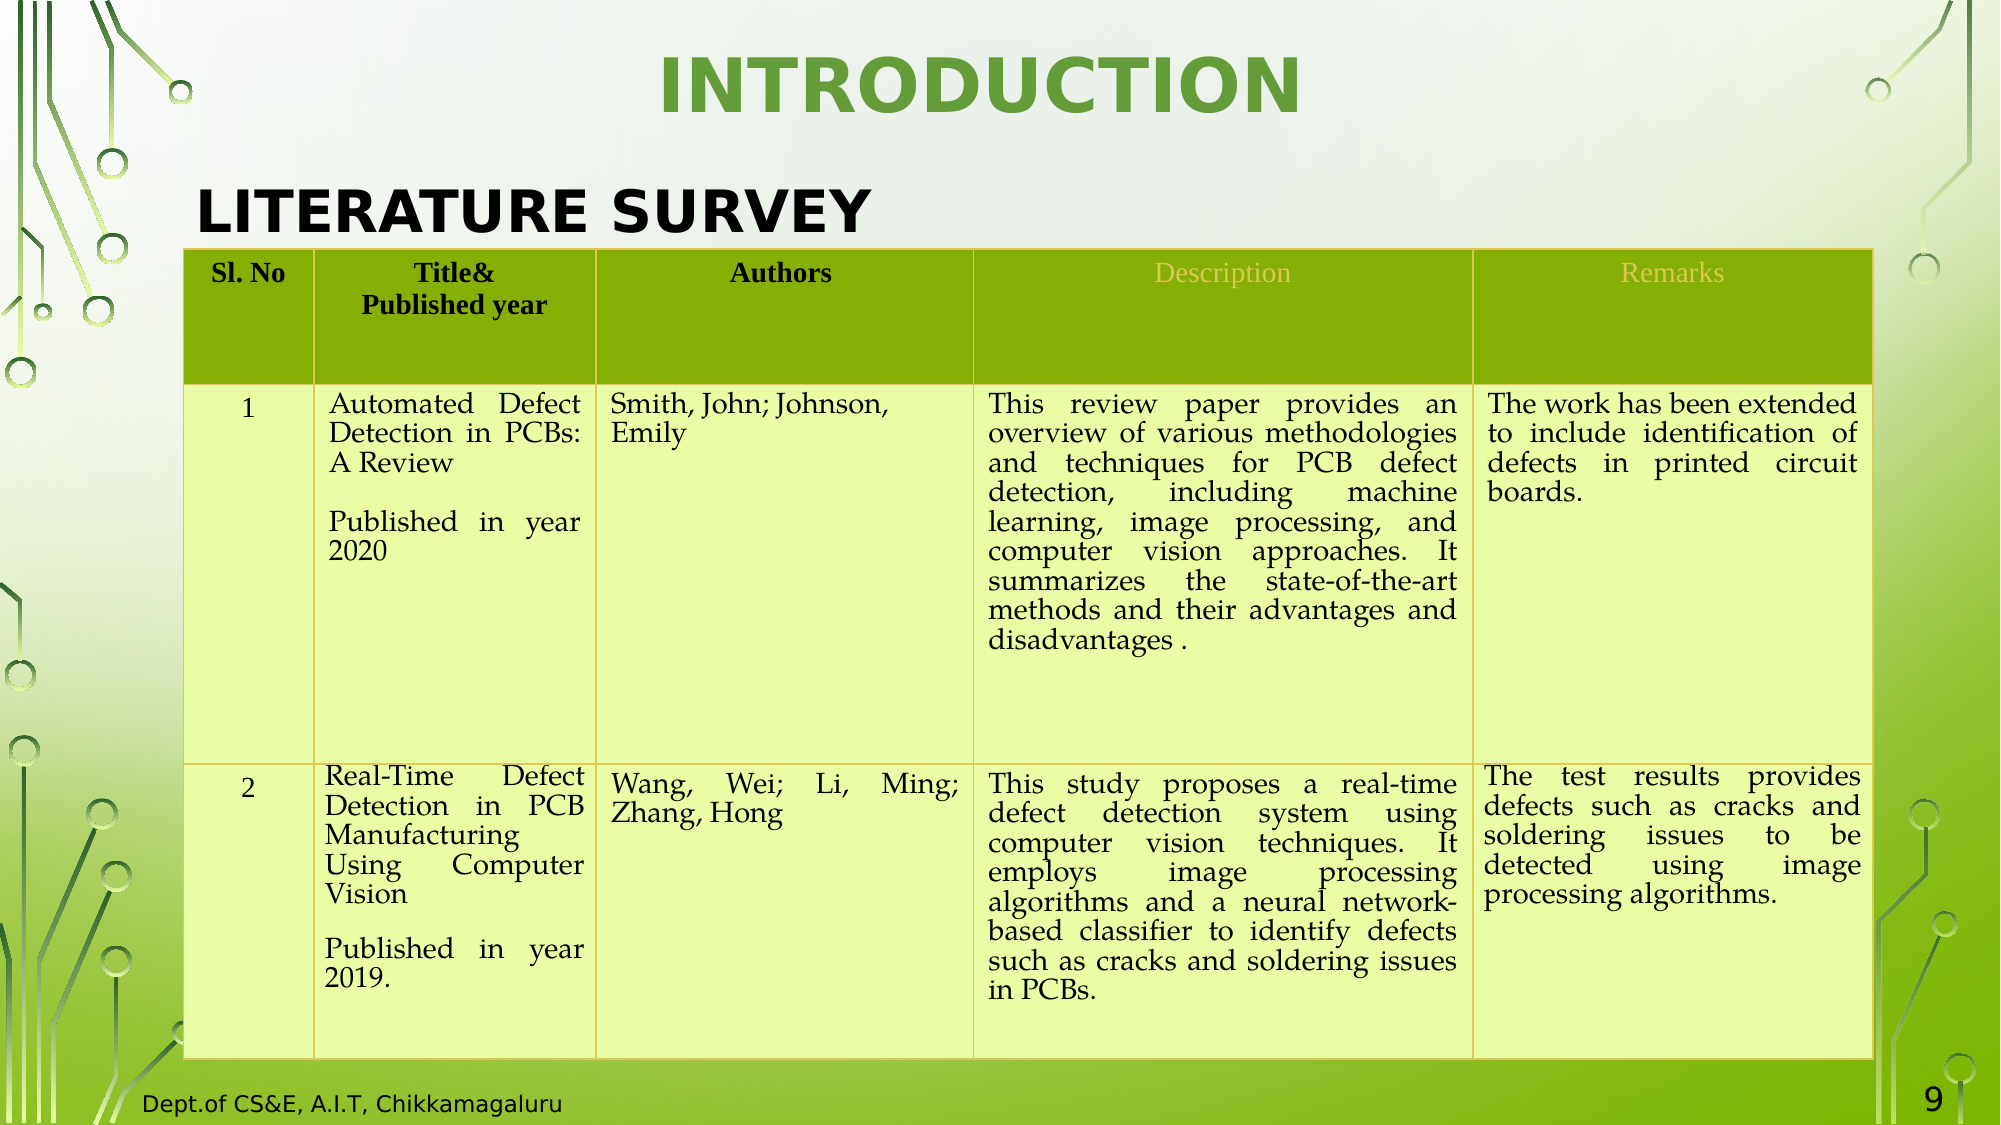

# introduction
LITERATURE SURVEY
| Sl. No | Title& Published year | Authors | Description | Remarks |
| --- | --- | --- | --- | --- |
| 1 | Automated Defect Detection in PCBs: A Review Published in year 2020 | Smith, John; Johnson, Emily | This review paper provides an overview of various methodologies and techniques for PCB defect detection, including machine learning, image processing, and computer vision approaches. It summarizes the state-of-the-art methods and their advantages and disadvantages . | The work has been extended to include identification of defects in printed circuit boards. |
| 2 | Real-Time Defect Detection in PCB Manufacturing Using Computer Vision Published in year 2019. | Wang, Wei; Li, Ming; Zhang, Hong | This study proposes a real-time defect detection system using computer vision techniques. It employs image processing algorithms and a neural network-based classifier to identify defects such as cracks and soldering issues in PCBs. | The test results provides defects such as cracks and soldering issues to be detected using image processing algorithms. |
9
Dept.of CS&E, A.I.T, Chikkamagaluru